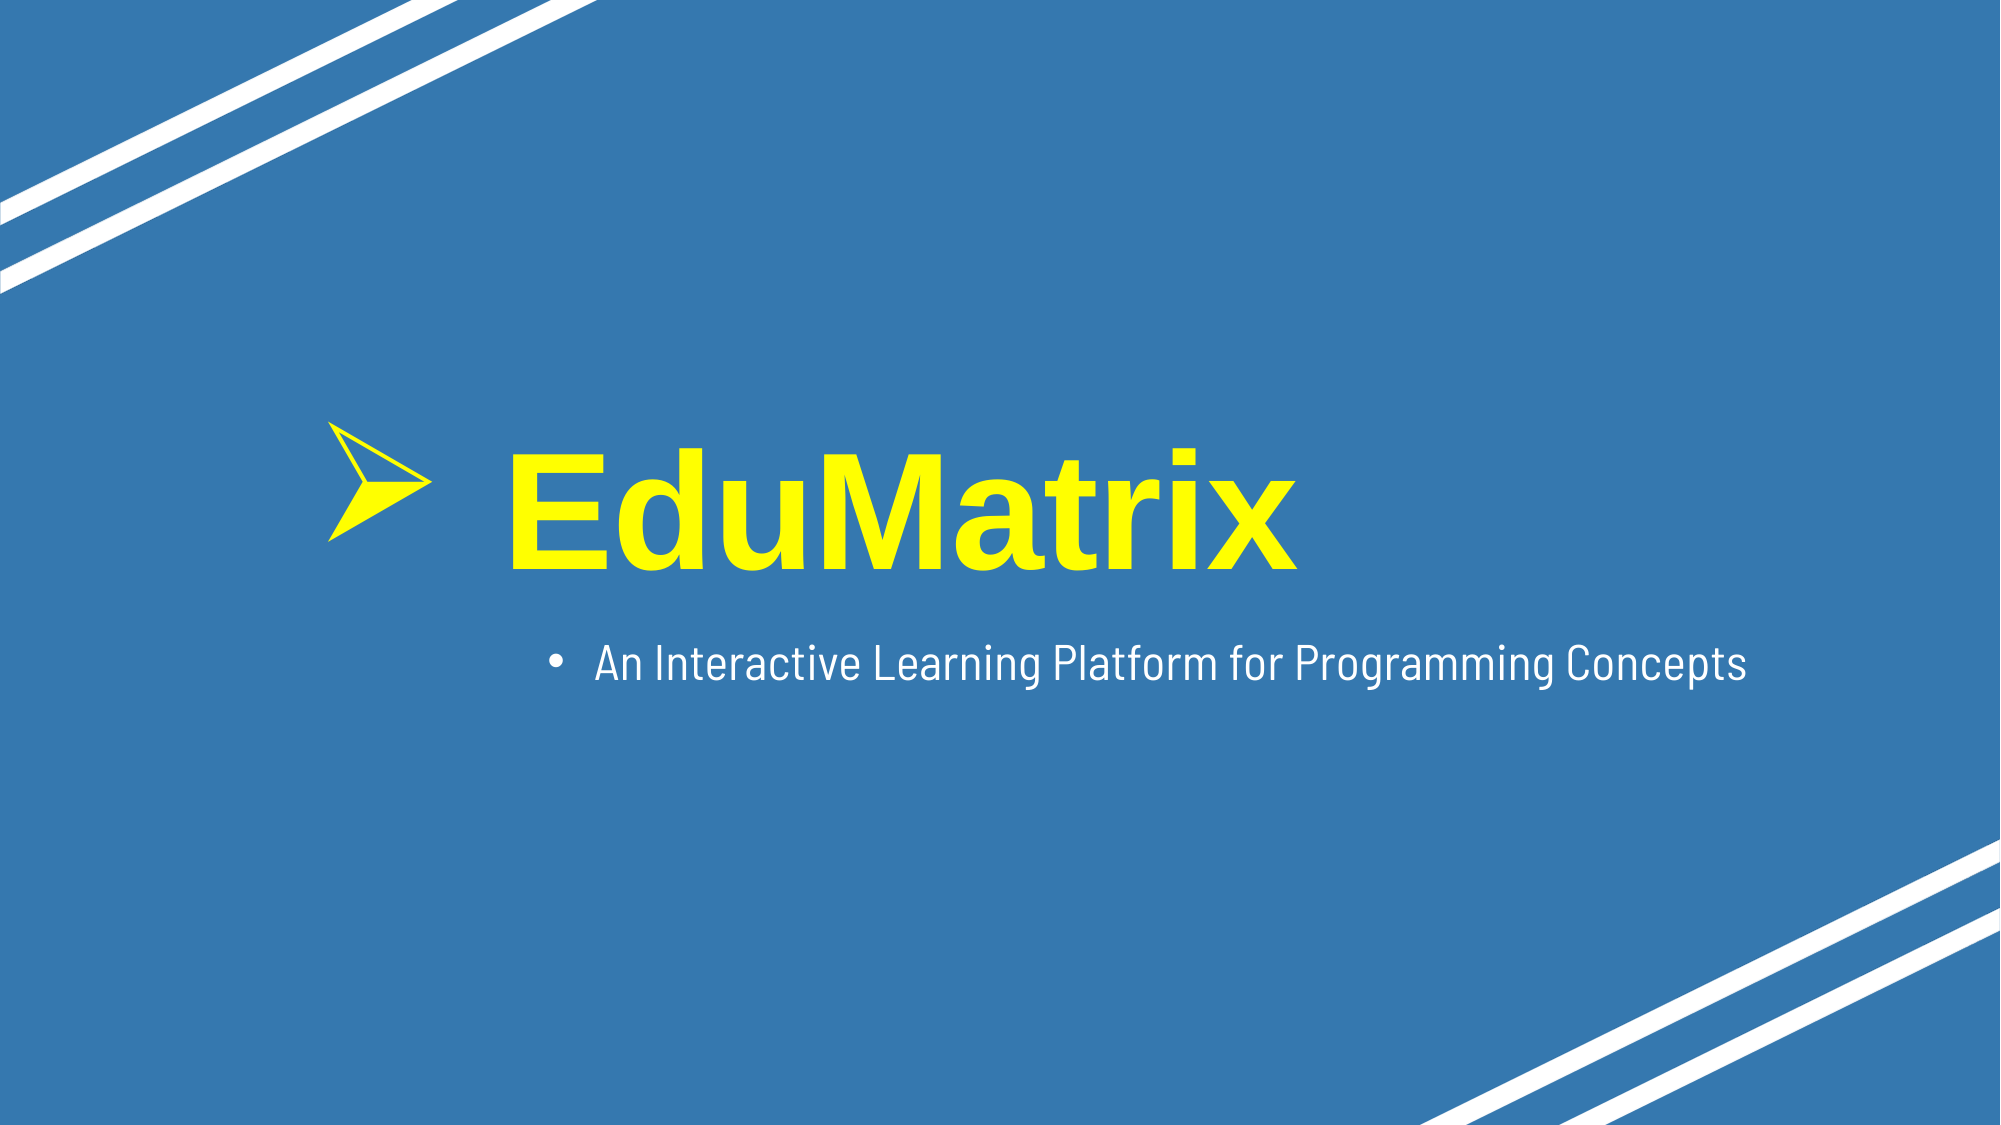

# EduMatrix
An Interactive Learning Platform for Programming Concepts